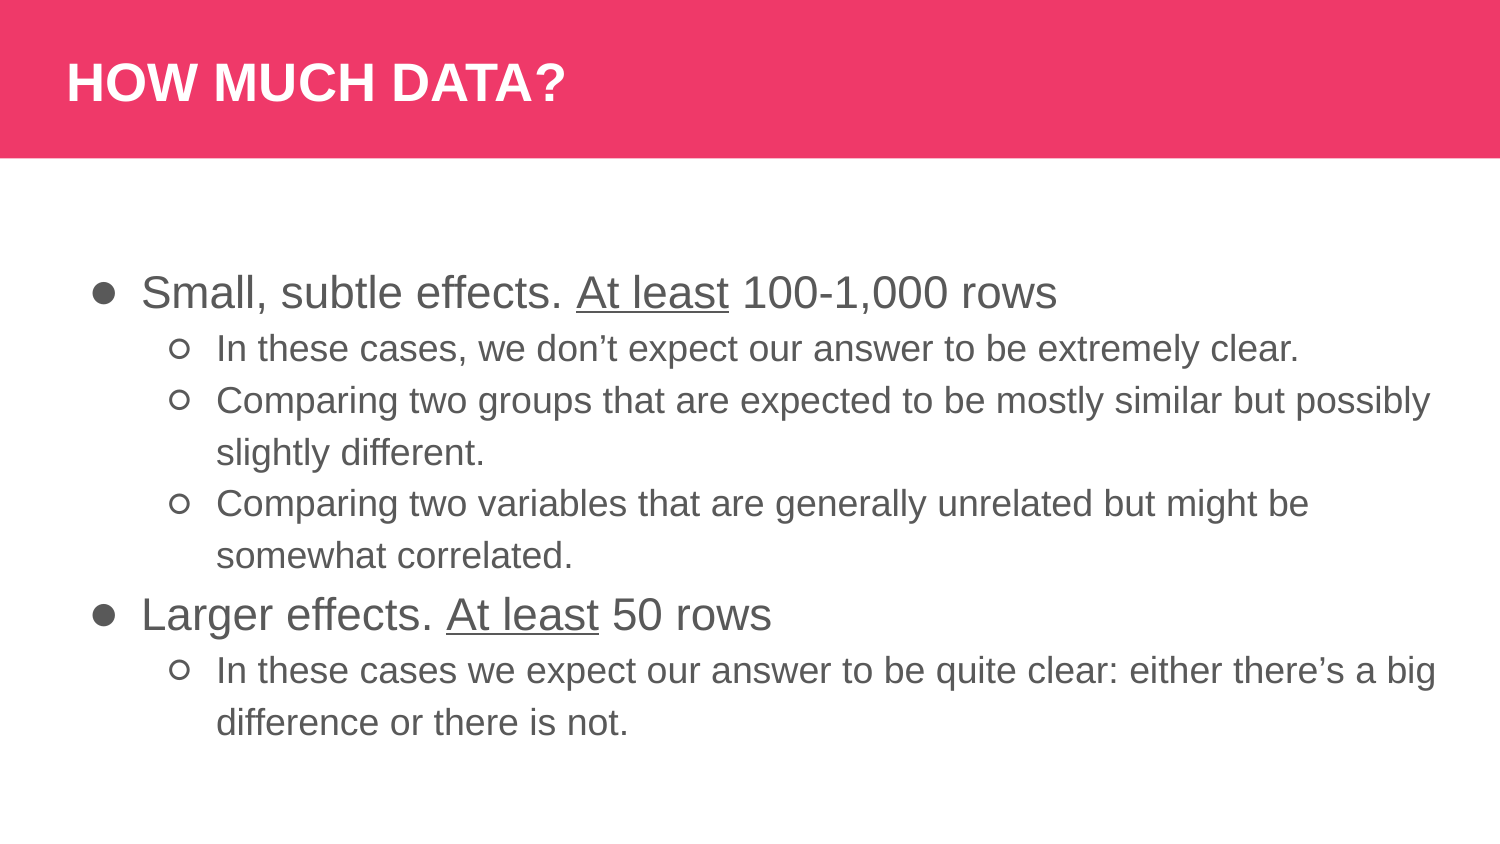

HOW MUCH DATA?
Small, subtle effects. At least 100-1,000 rows
In these cases, we don’t expect our answer to be extremely clear.
Comparing two groups that are expected to be mostly similar but possibly slightly different.
Comparing two variables that are generally unrelated but might be somewhat correlated.
Larger effects. At least 50 rows
In these cases we expect our answer to be quite clear: either there’s a big difference or there is not.